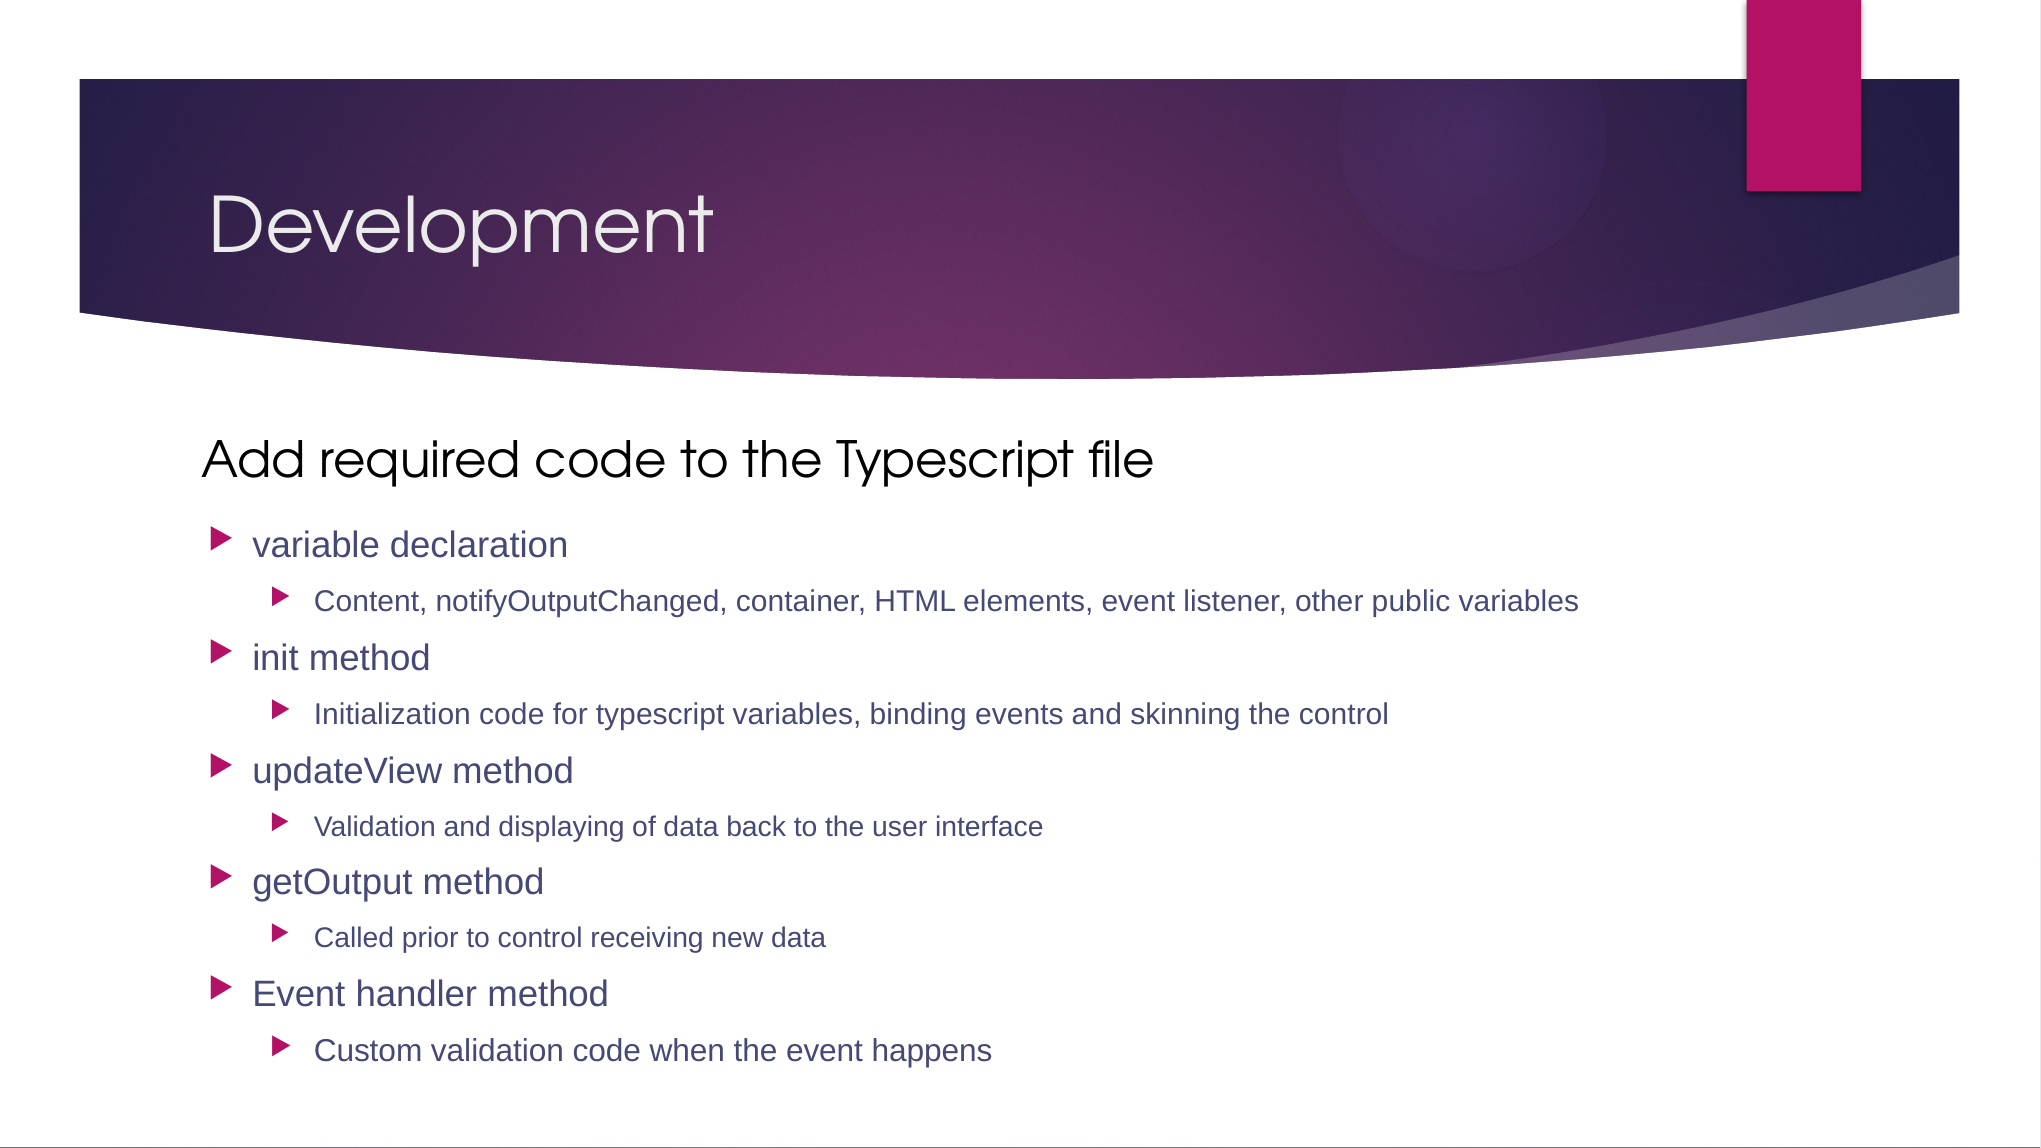

# Development
Add required code to the Typescript file
variable declaration
Content, notifyOutputChanged, container, HTML elements, event listener, other public variables
init method
Initialization code for typescript variables, binding events and skinning the control
updateView method
Validation and displaying of data back to the user interface
getOutput method
Called prior to control receiving new data
Event handler method
Custom validation code when the event happens